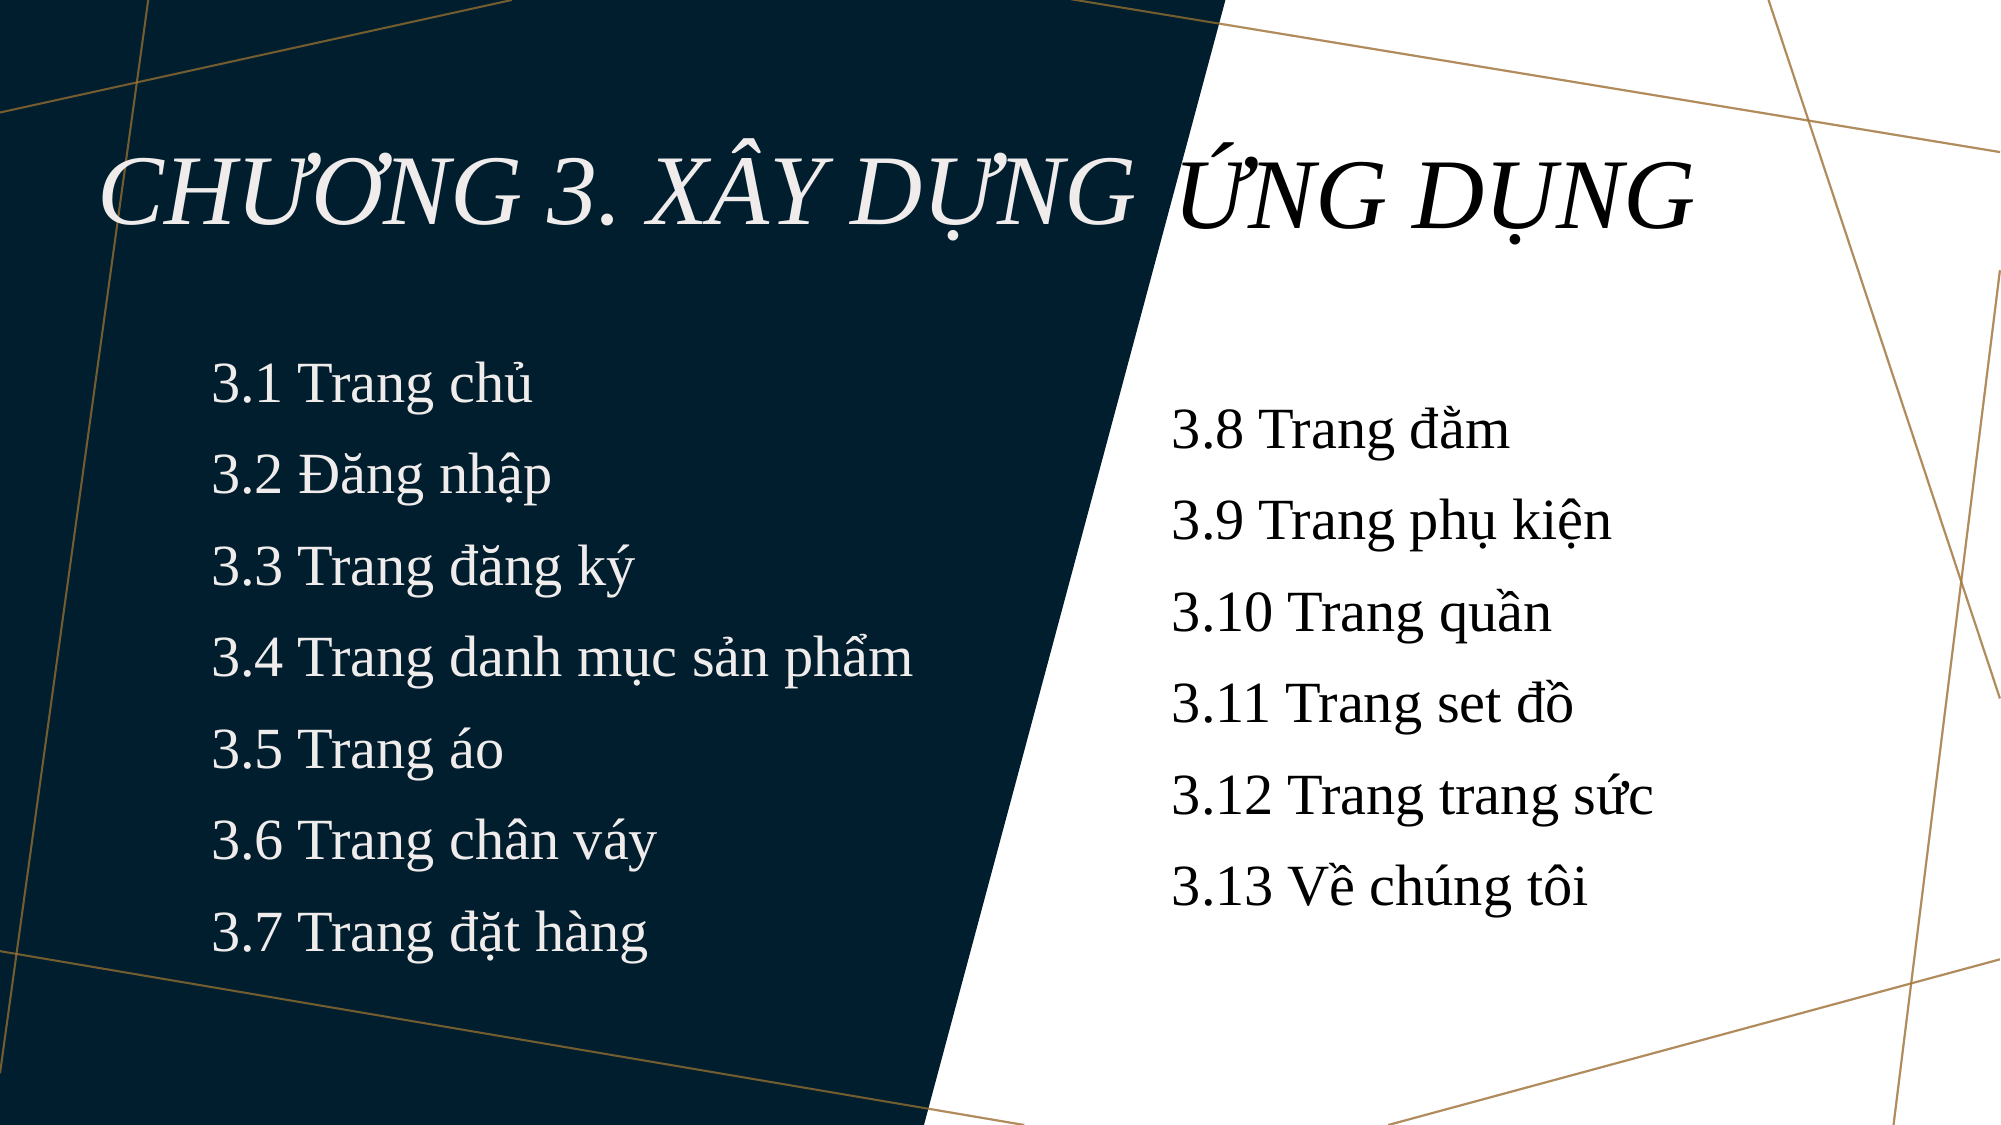

Chương 3. xây dựng
ứng dụng
3.1 Trang chủ
3.2 Đăng nhập
3.3 Trang đăng ký
3.4 Trang danh mục sản phẩm
3.5 Trang áo
3.6 Trang chân váy
3.7 Trang đặt hàng
3.8 Trang đằm
3.9 Trang phụ kiện
3.10 Trang quần
3.11 Trang set đồ
3.12 Trang trang sức
3.13 Về chúng tôi